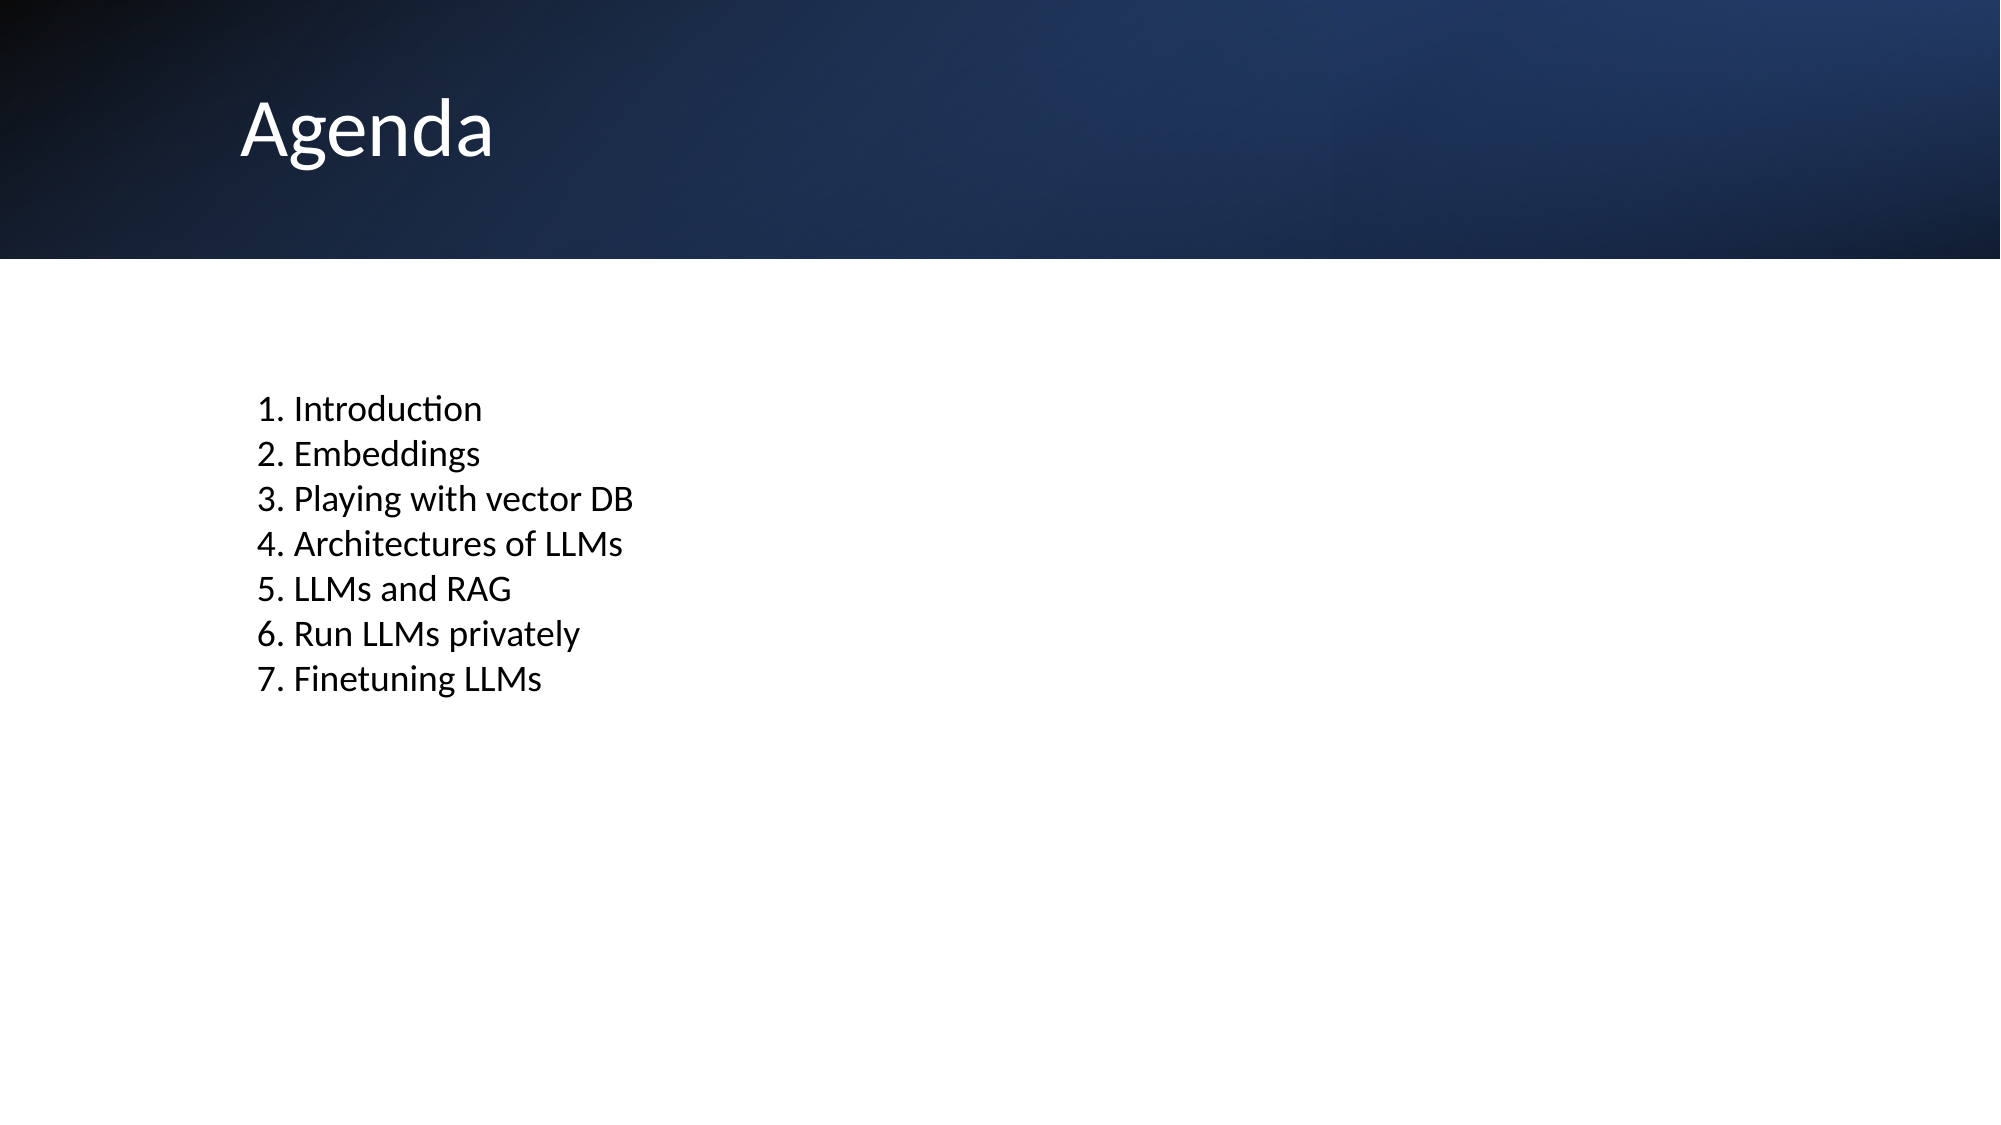

# Agenda
1. Introduction
2. Embeddings
3. Playing with vector DB
4. Architectures of LLMs
5. LLMs and RAG
6. Run LLMs privately
7. Finetuning LLMs